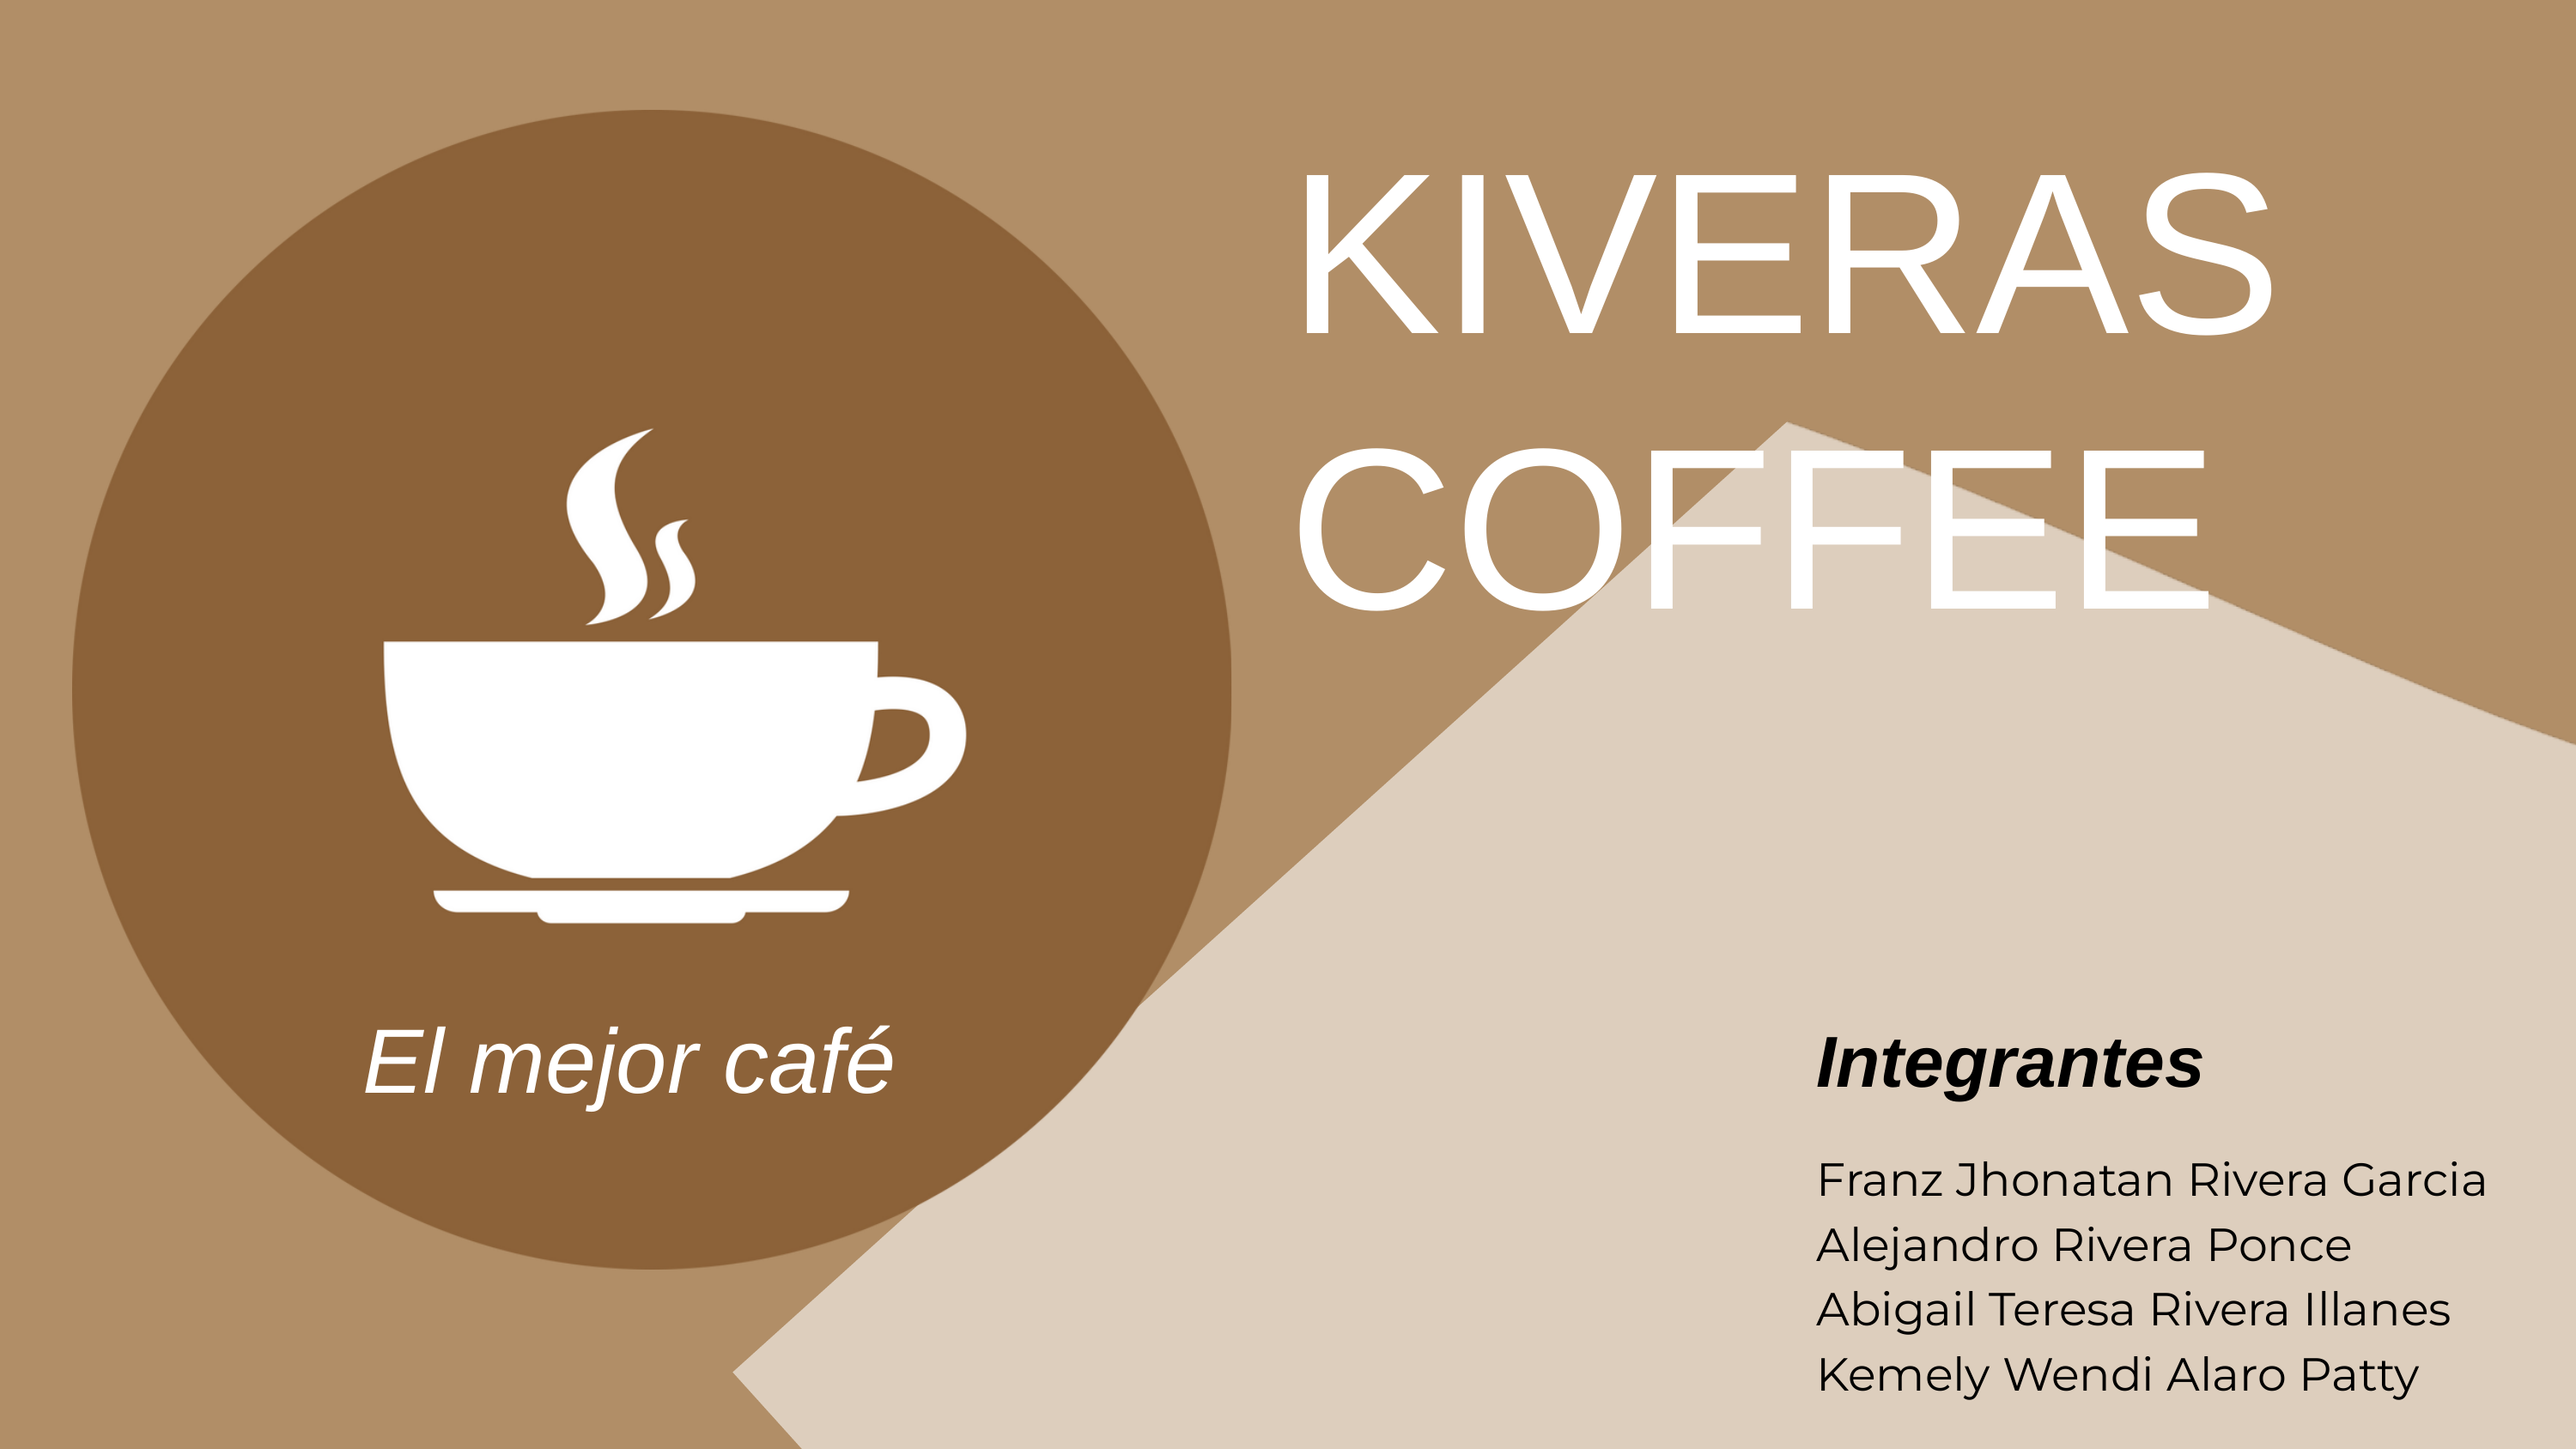

KIVERAS COFFEE

El mejor café
Integrantes
Franz Jhonatan Rivera Garcia
Alejandro Rivera Ponce
Abigail Teresa Rivera Illanes
Kemely Wendi Alaro Patty
.